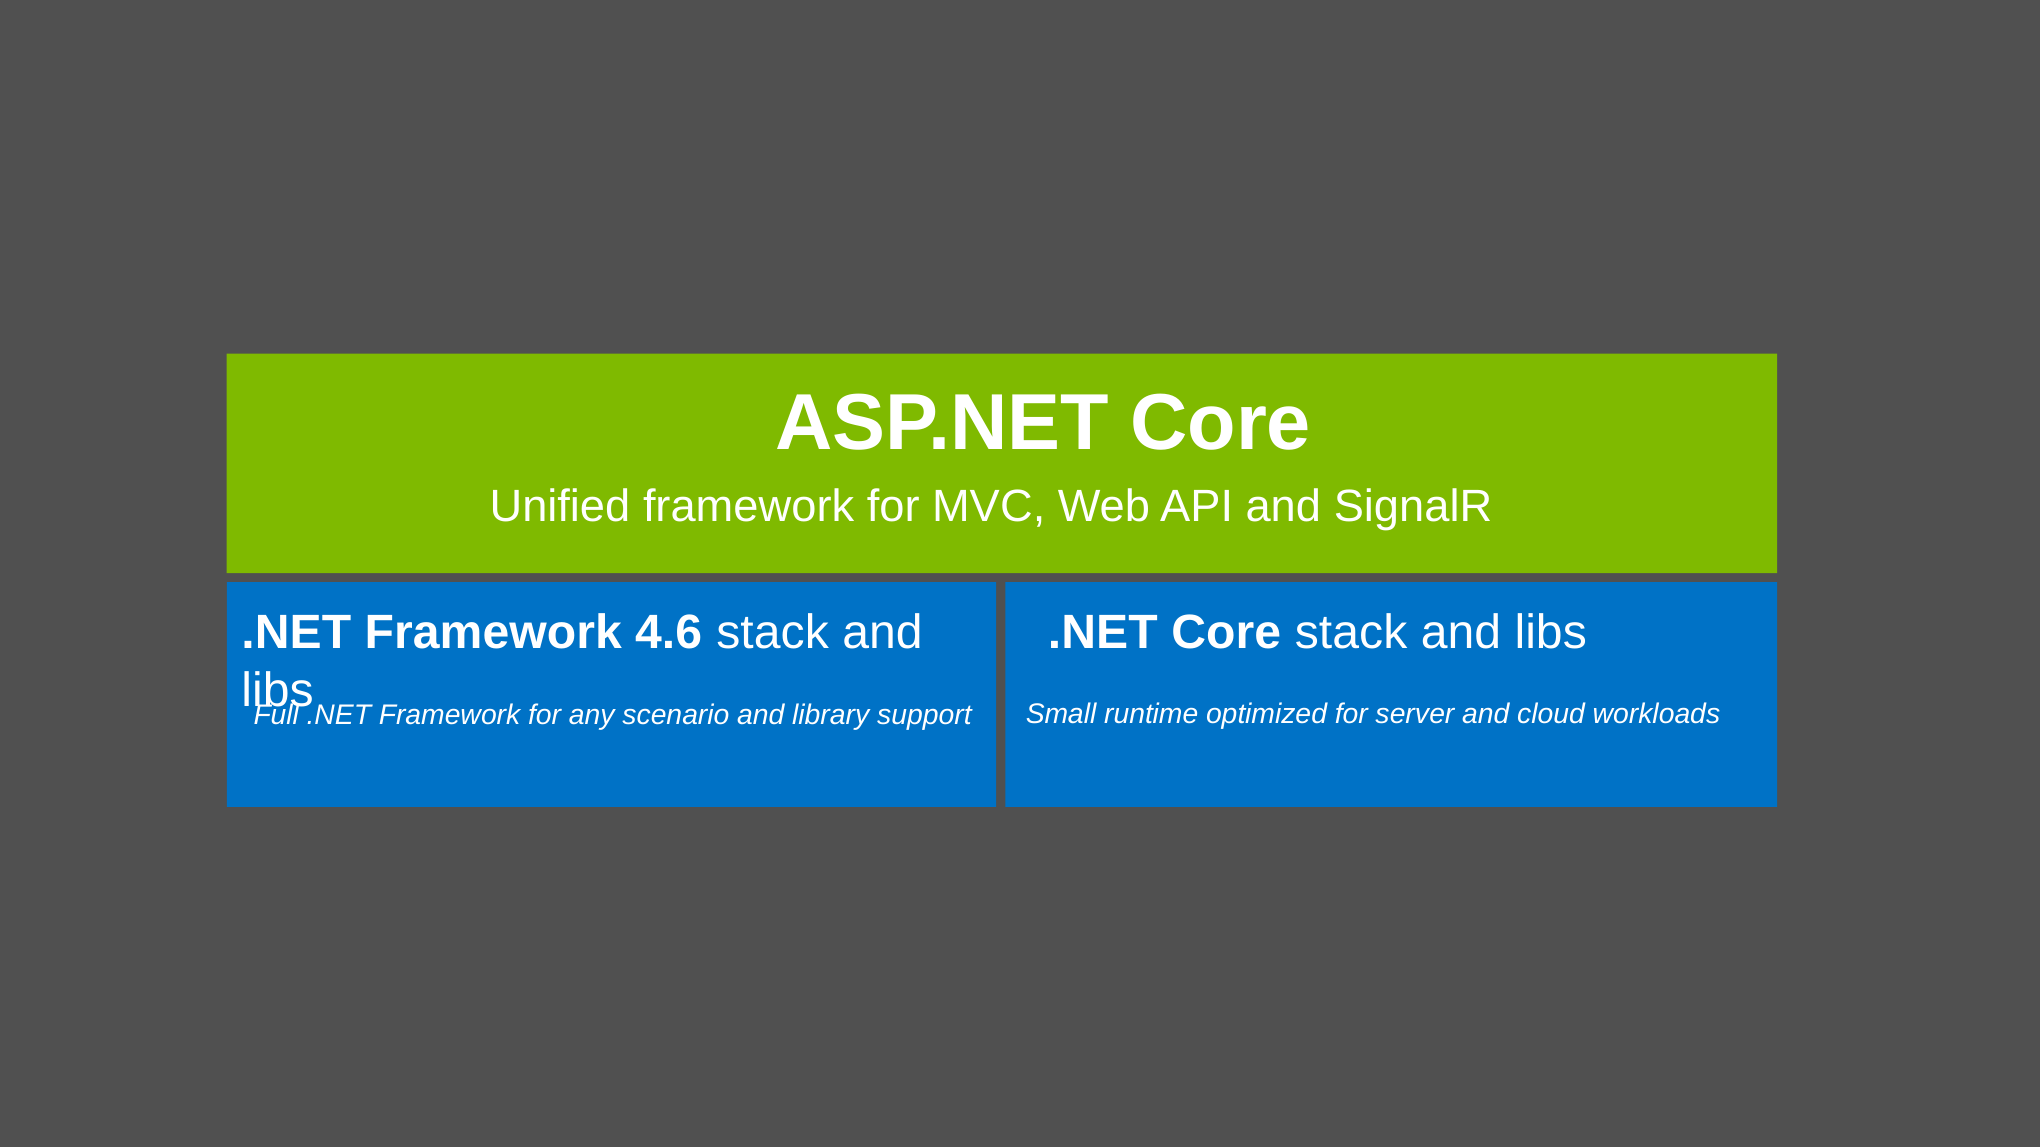

ASP.NET Core
Unified framework for MVC, Web API and SignalR

.NET Framework 4.6 stack and libs
.NET Core stack and libs
Small runtime optimized for server and cloud workloads
 Full .NET Framework for any scenario and library support